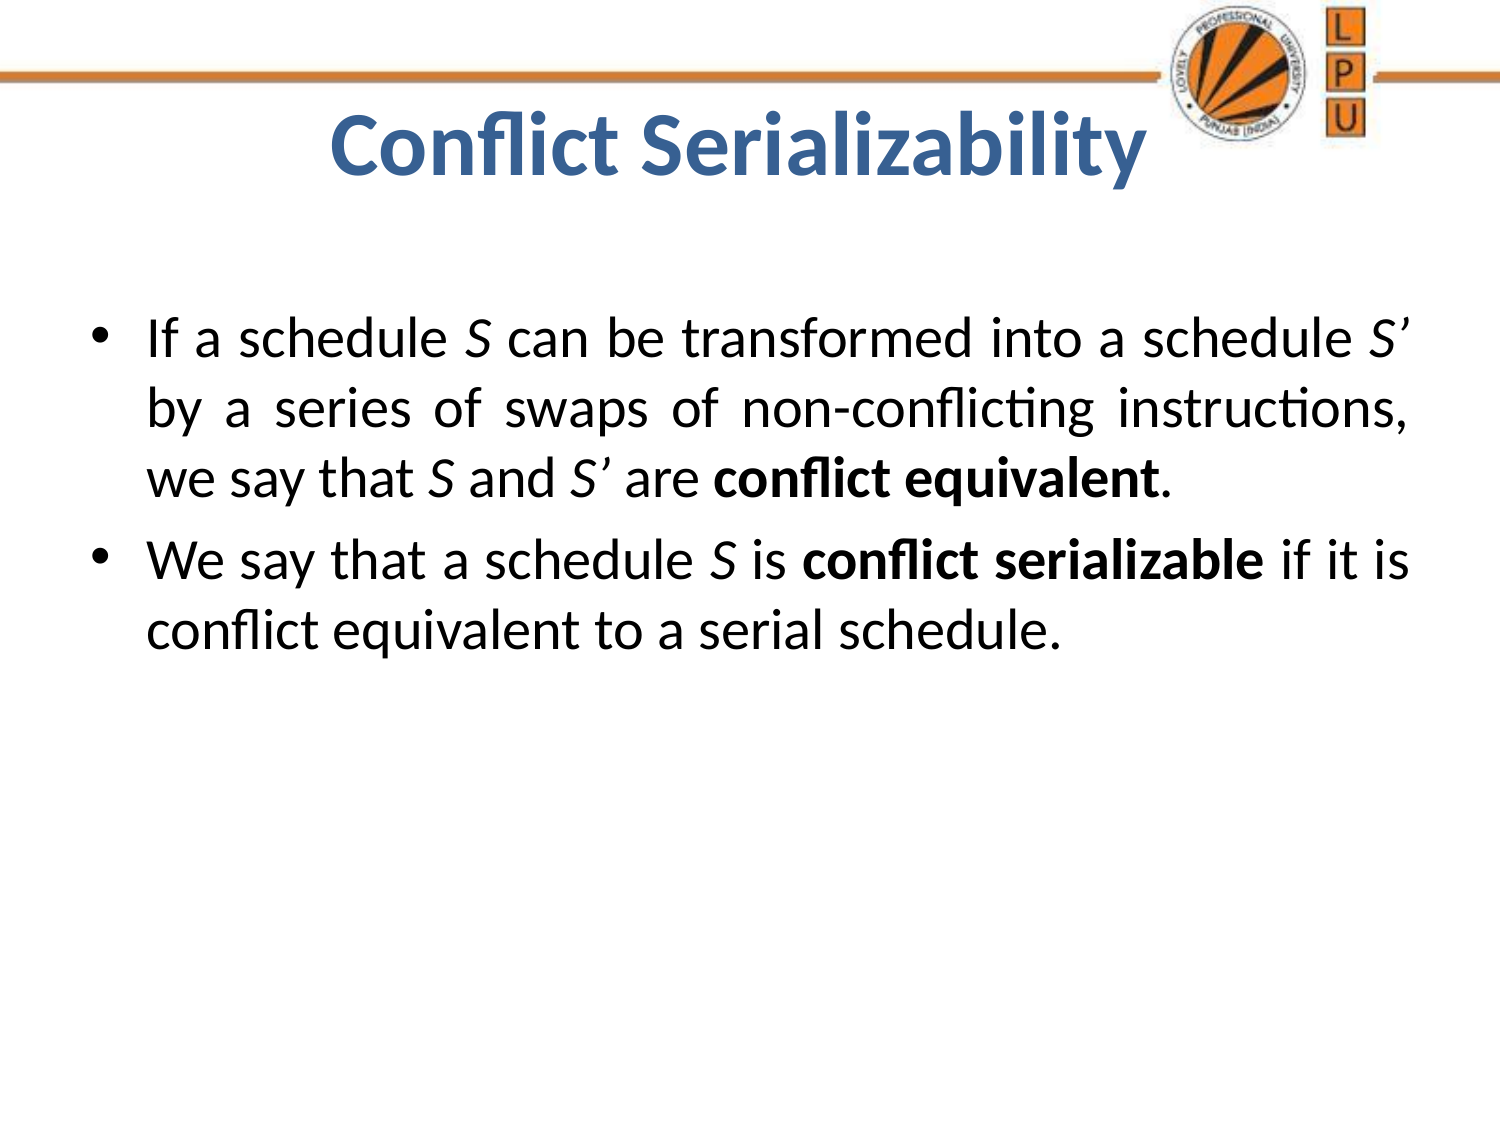

# Conflict Serializability

If a schedule S can be transformed into a schedule S’ by a series of swaps of non-conflicting instructions, we say that S and S’ are conflict equivalent.
We say that a schedule S is conflict serializable if it is conflict equivalent to a serial schedule.